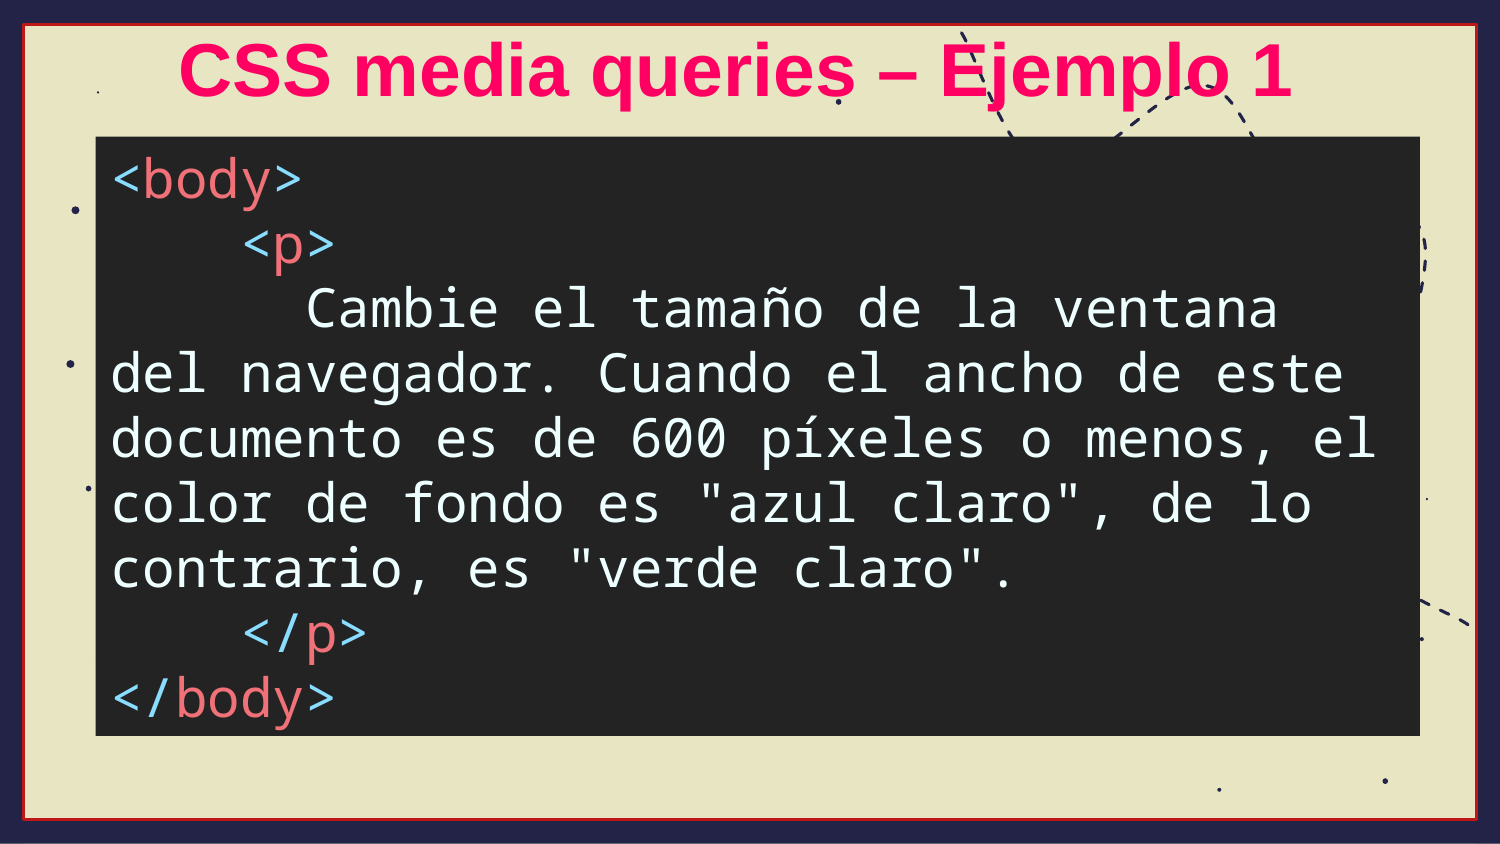

CSS media queries – Ejemplo 1
<body>
    <p>
      Cambie el tamaño de la ventana del navegador. Cuando el ancho de este
documento es de 600 píxeles o menos, el color de fondo es "azul claro", de lo contrario, es "verde claro".
    </p>
</body>